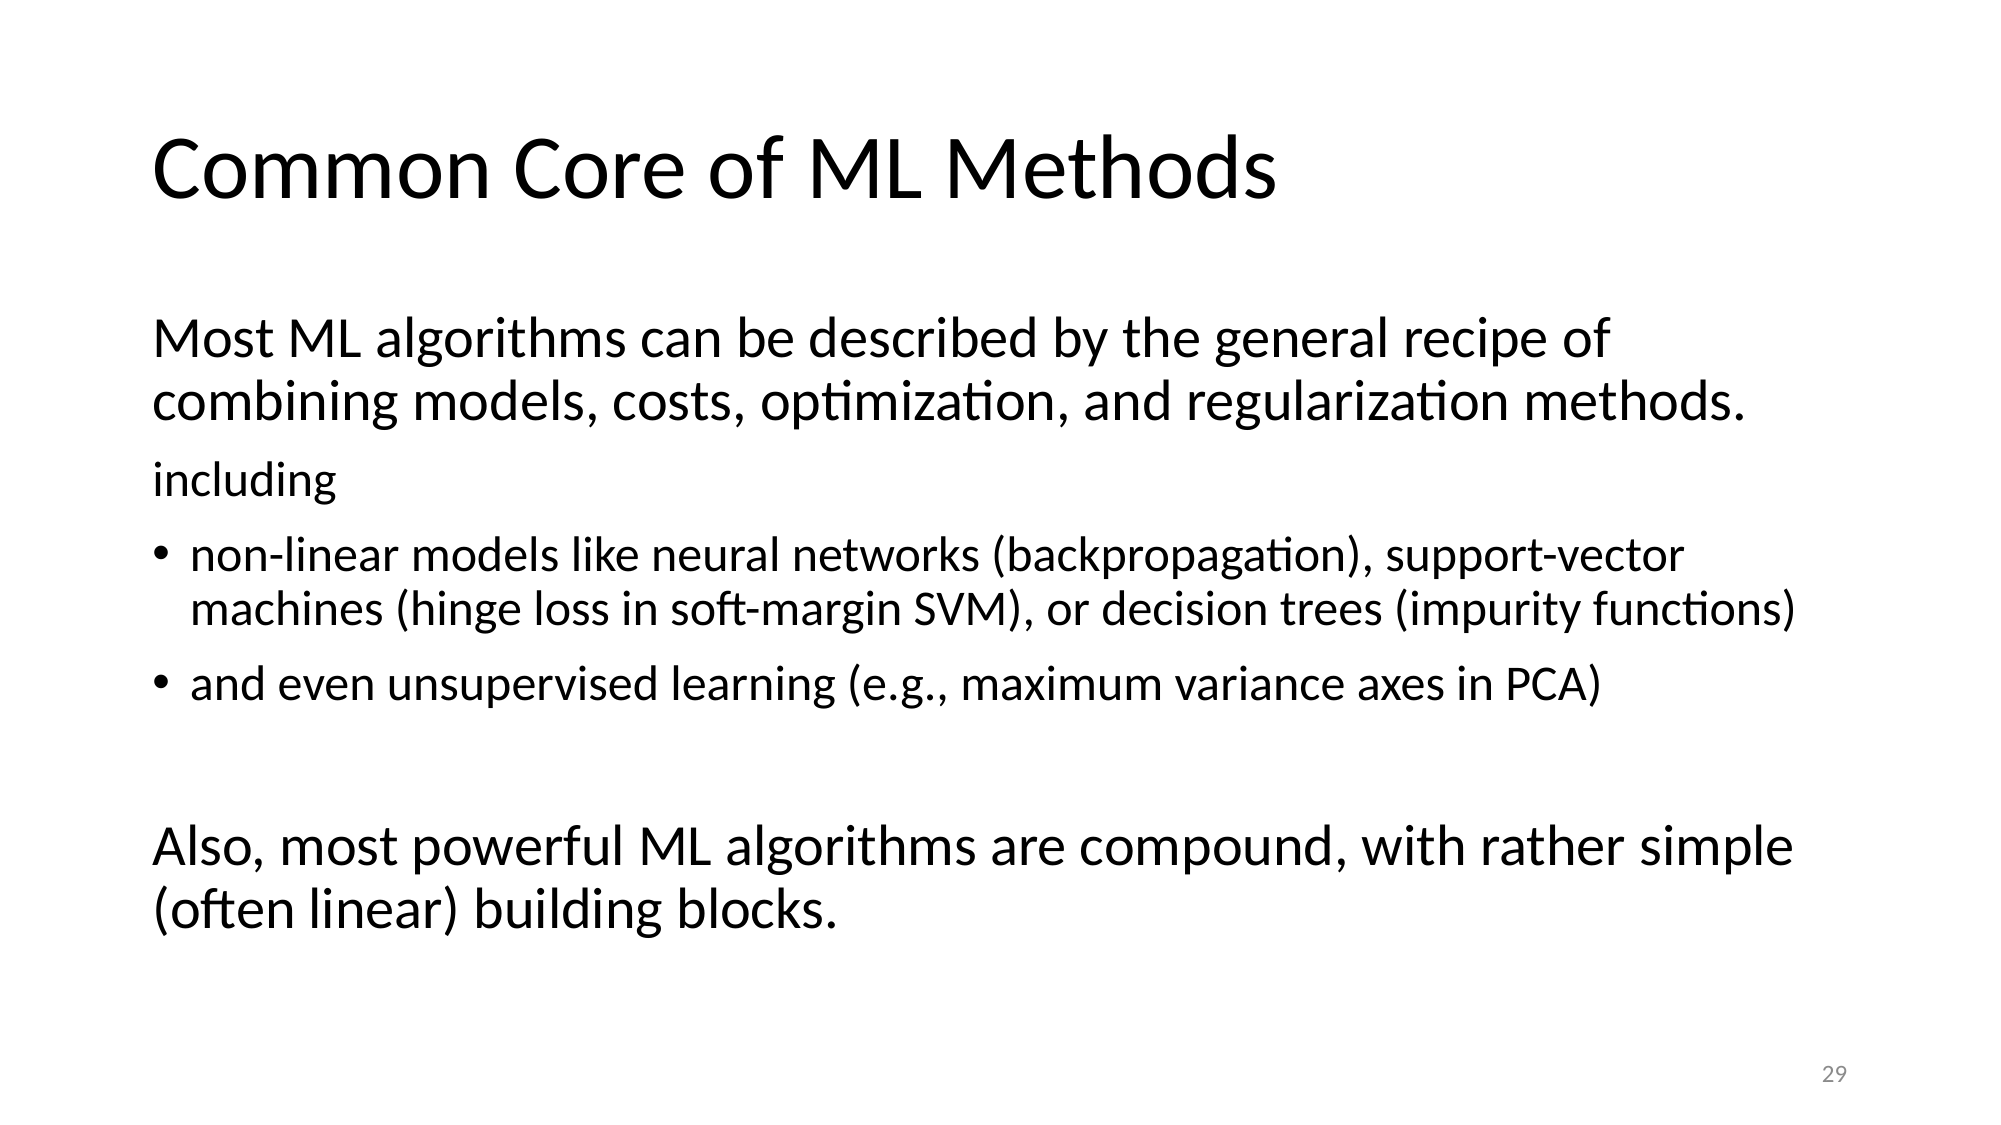

# Common Core of ML Methods
Most ML algorithms can be described by the general recipe of combining models, costs, optimization, and regularization methods.
including
non-linear models like neural networks (backpropagation), support-vector machines (hinge loss in soft-margin SVM), or decision trees (impurity functions)
and even unsupervised learning (e.g., maximum variance axes in PCA)

Also, most powerful ML algorithms are compound, with rather simple (often linear) building blocks.
29